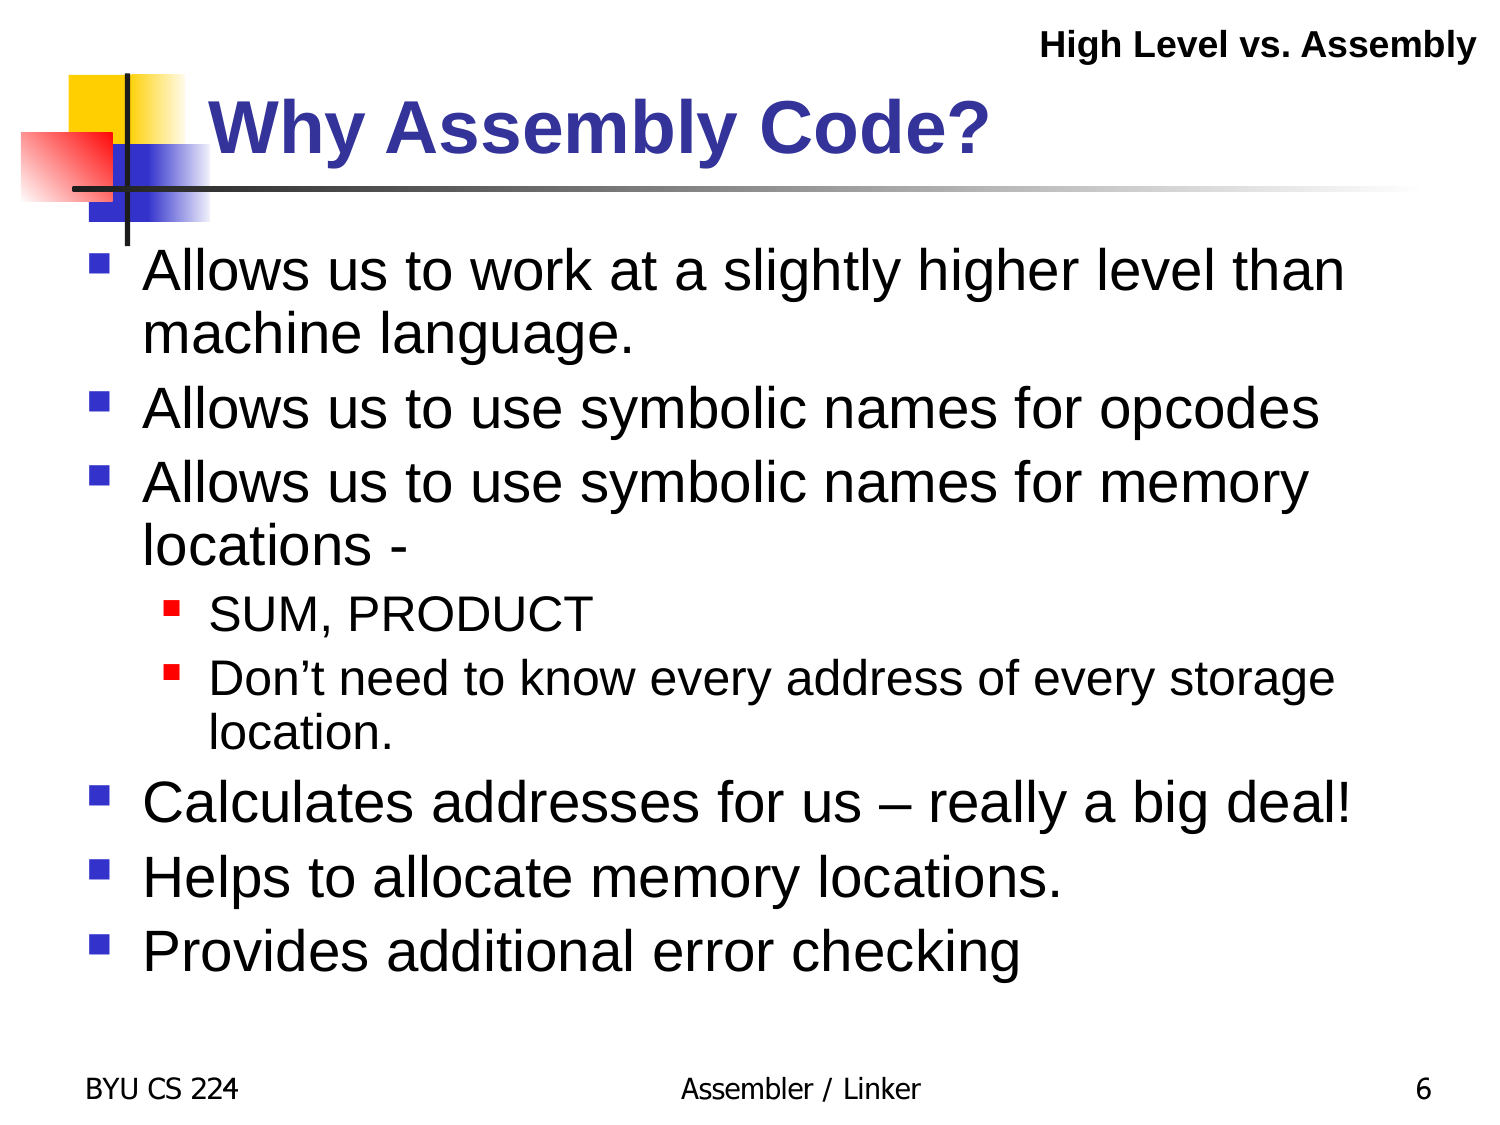

Why Assembly Code?
High Level vs. Assembly
Allows us to work at a slightly higher level than machine language.
Allows us to use symbolic names for opcodes
Allows us to use symbolic names for memory locations -
SUM, PRODUCT
Don’t need to know every address of every storage location.
Calculates addresses for us – really a big deal!
Helps to allocate memory locations.
Provides additional error checking
BYU CS 224
Assembler / Linker
6